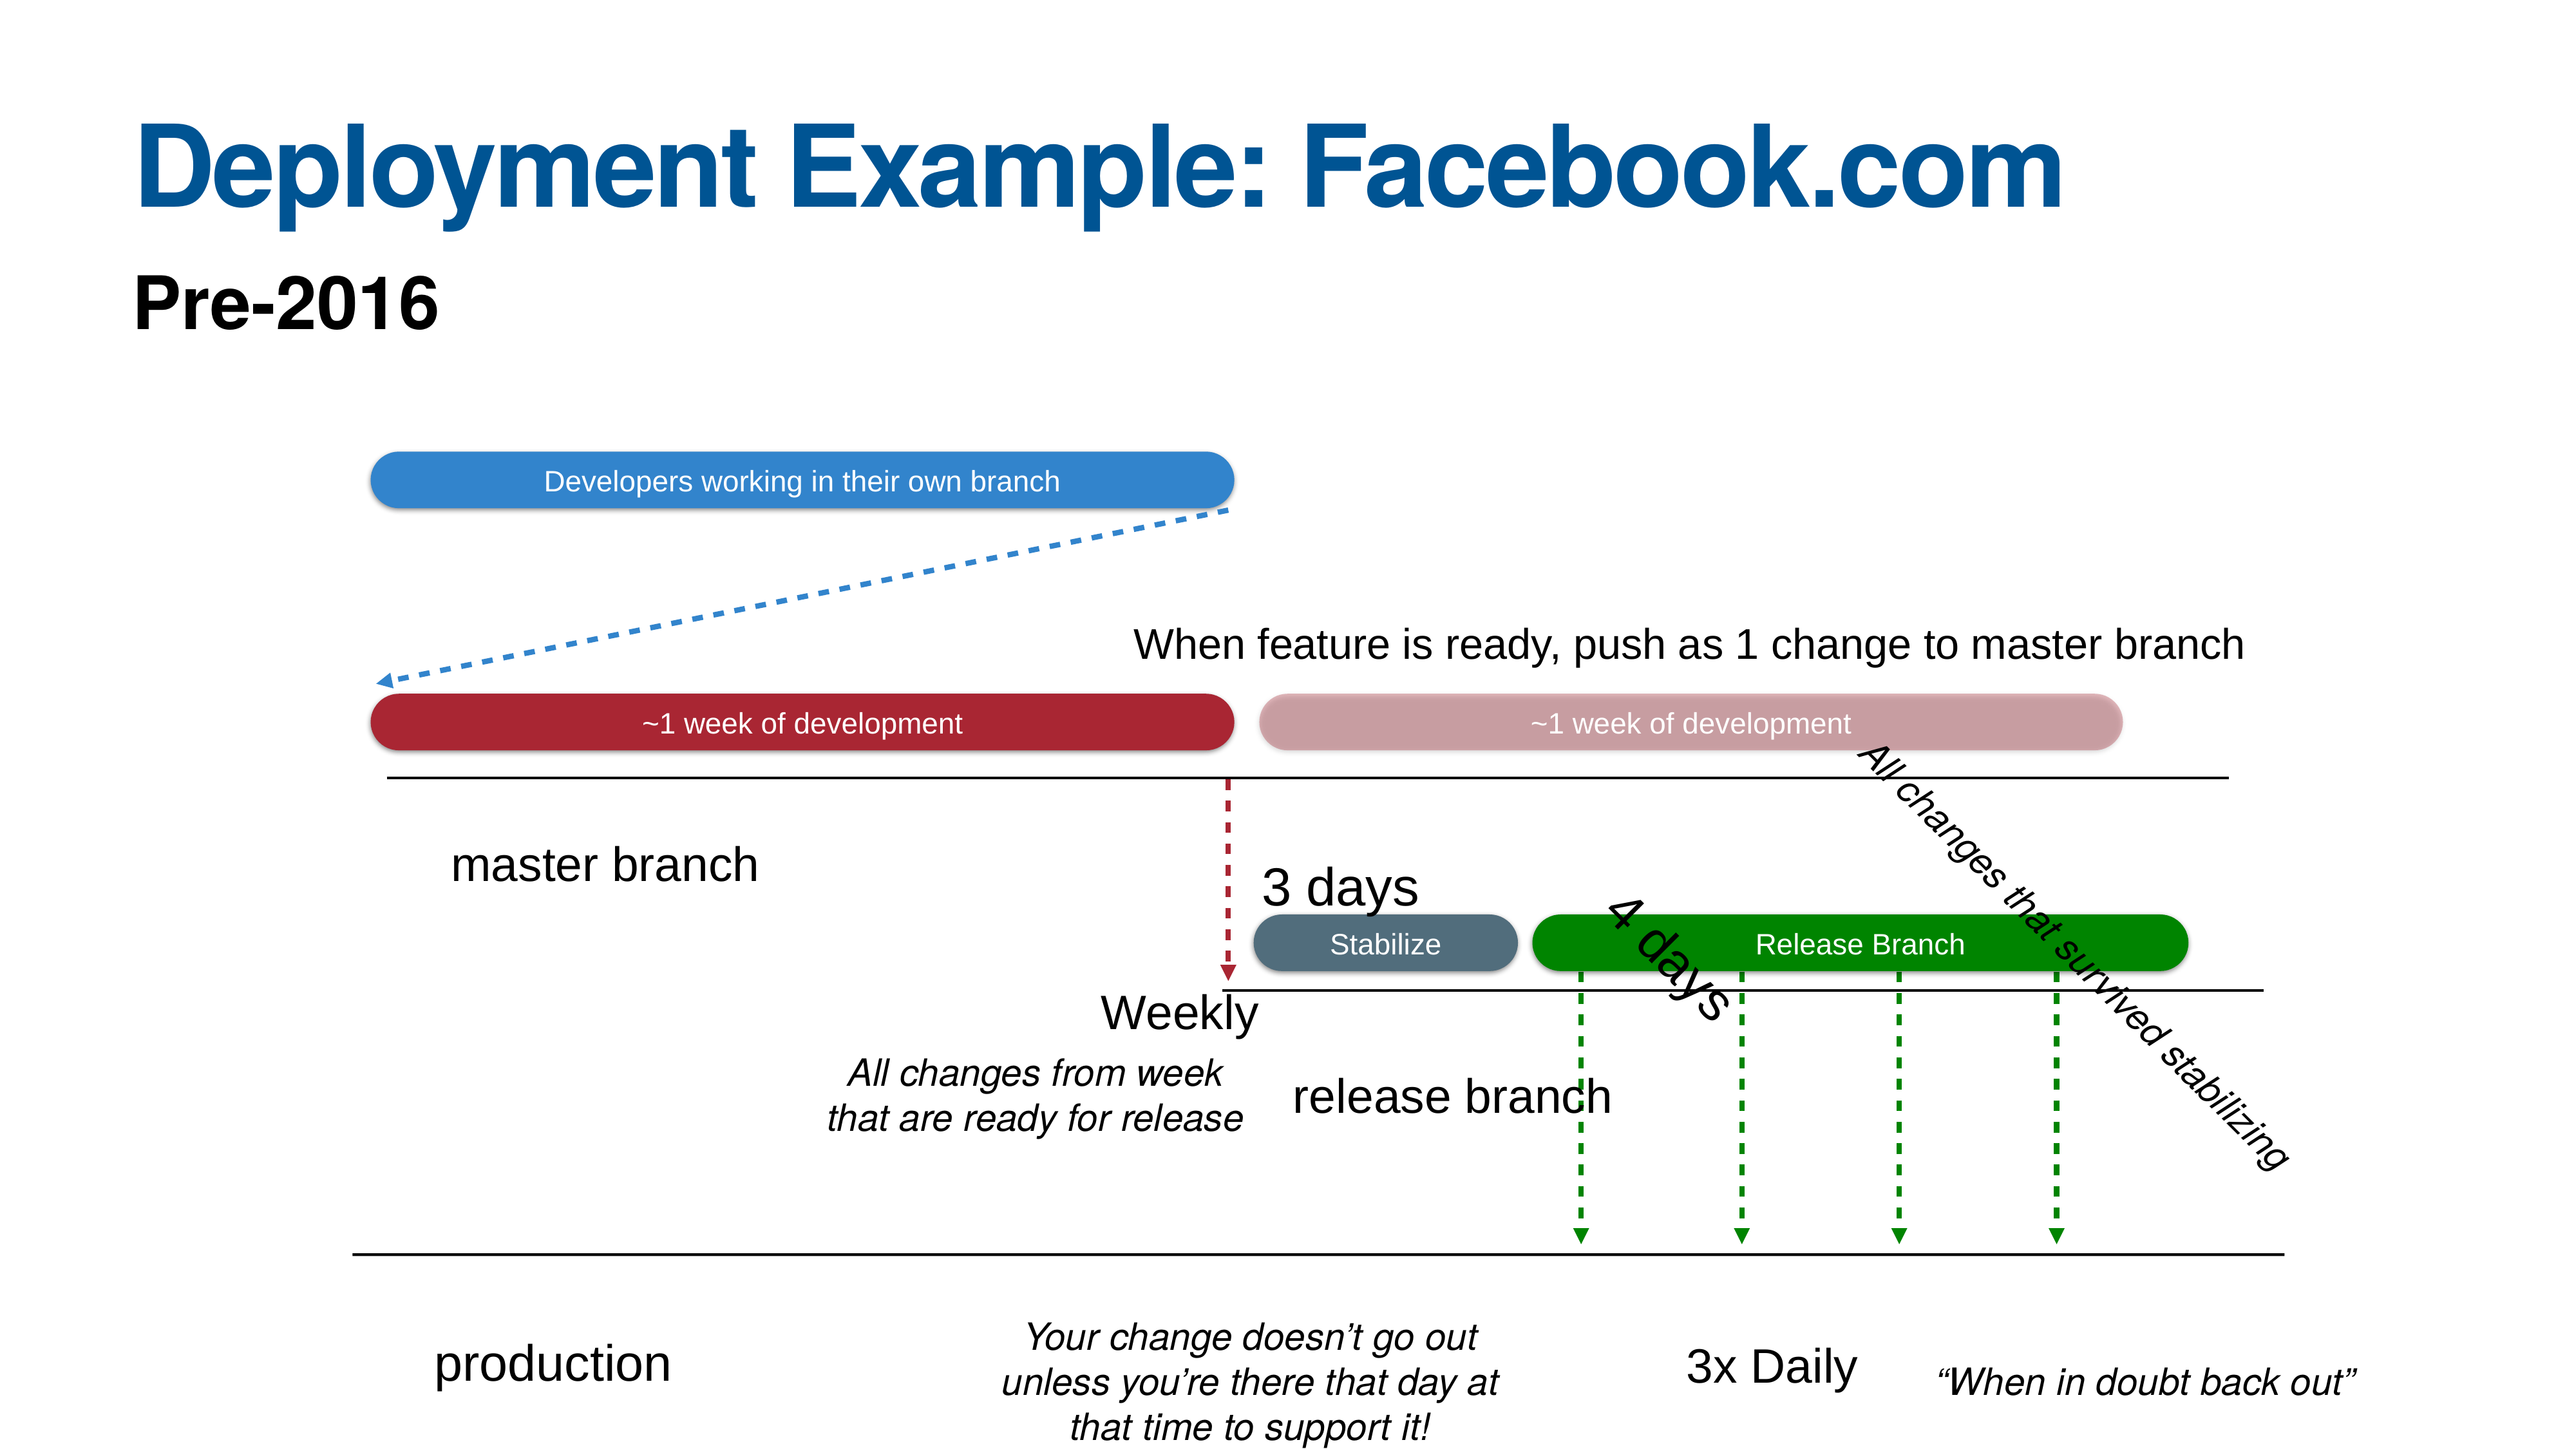

# Deployment Example: Facebook.com
Pre-2016

Developers working in their own branch

~1 week of development

master branch
When feature is ready, push as 1 change to master branch

~1 week of development

3 days

Stabilize
Weekly

All changes from week
that are ready for release
release branch
4 days
All changes that survived stabilizing

Release Branch

3x Daily

production
Your change doesn’t go out unless you’re there that day at that time to support it!
“When in doubt back out”